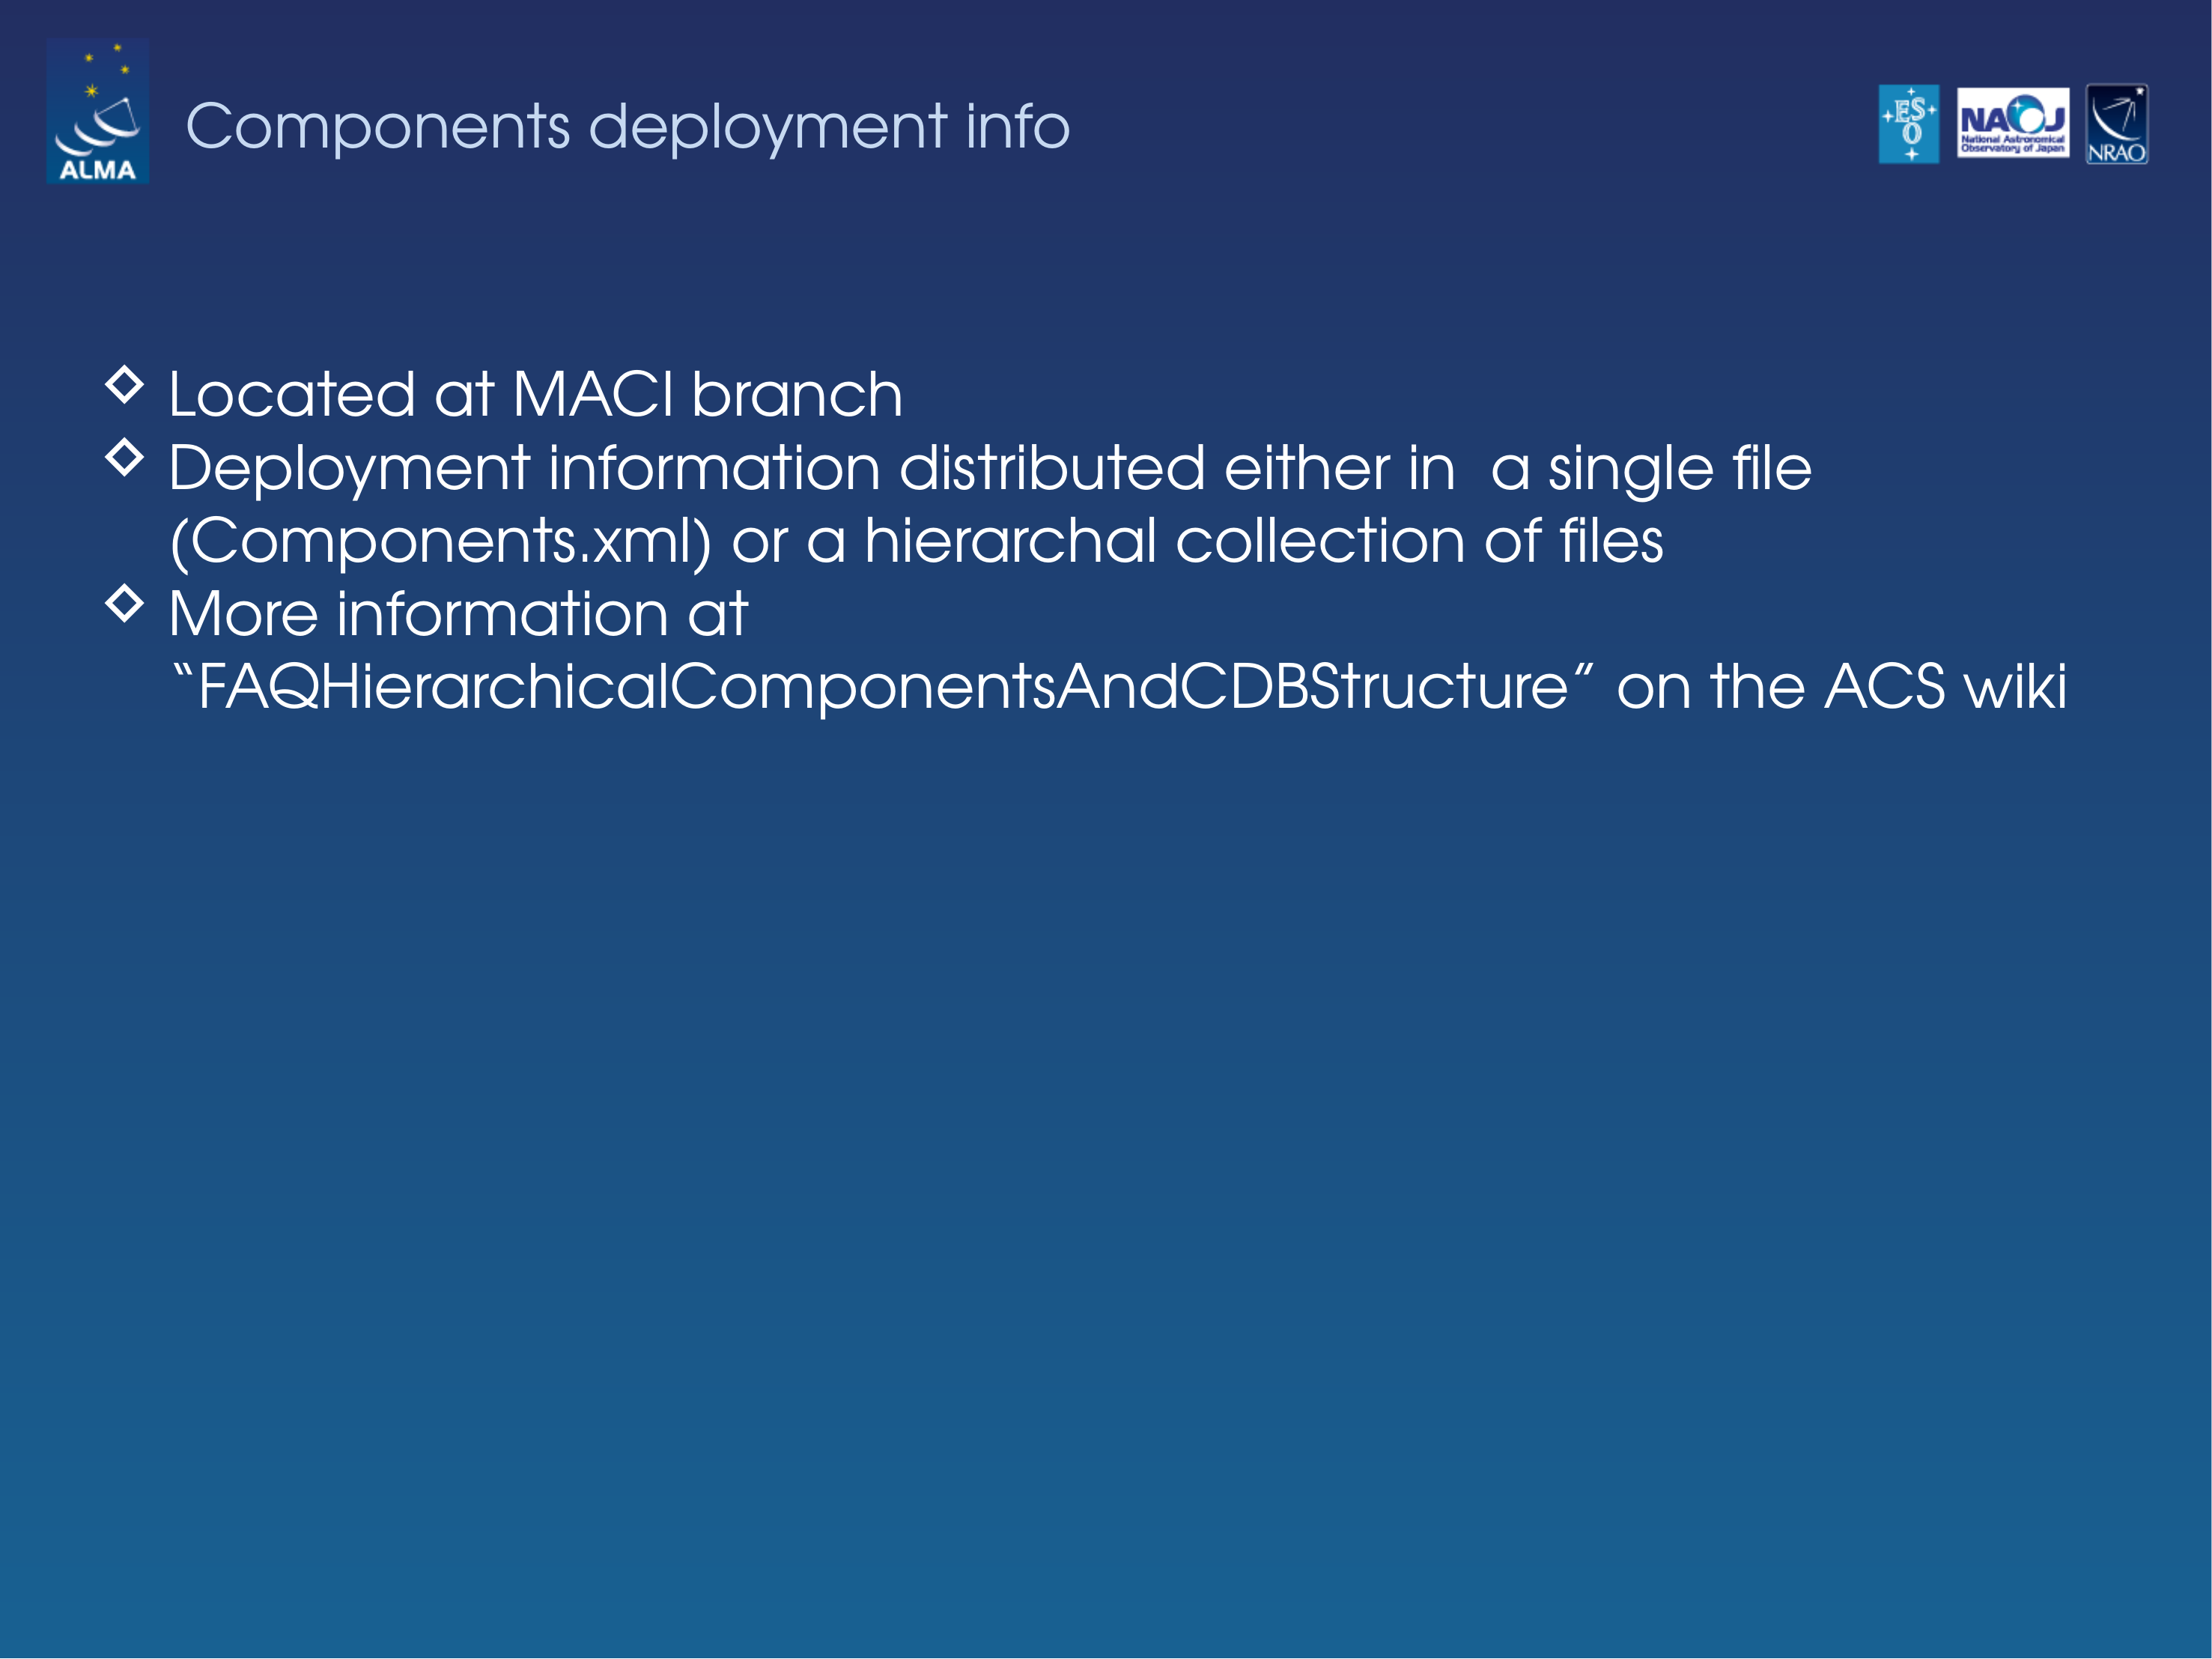

# Components deployment info
Located at MACI branch
Deployment information distributed either in  a single file (Components.xml) or a hierarchal collection of files
More information at “FAQHierarchicalComponentsAndCDBStructure” on the ACS wiki